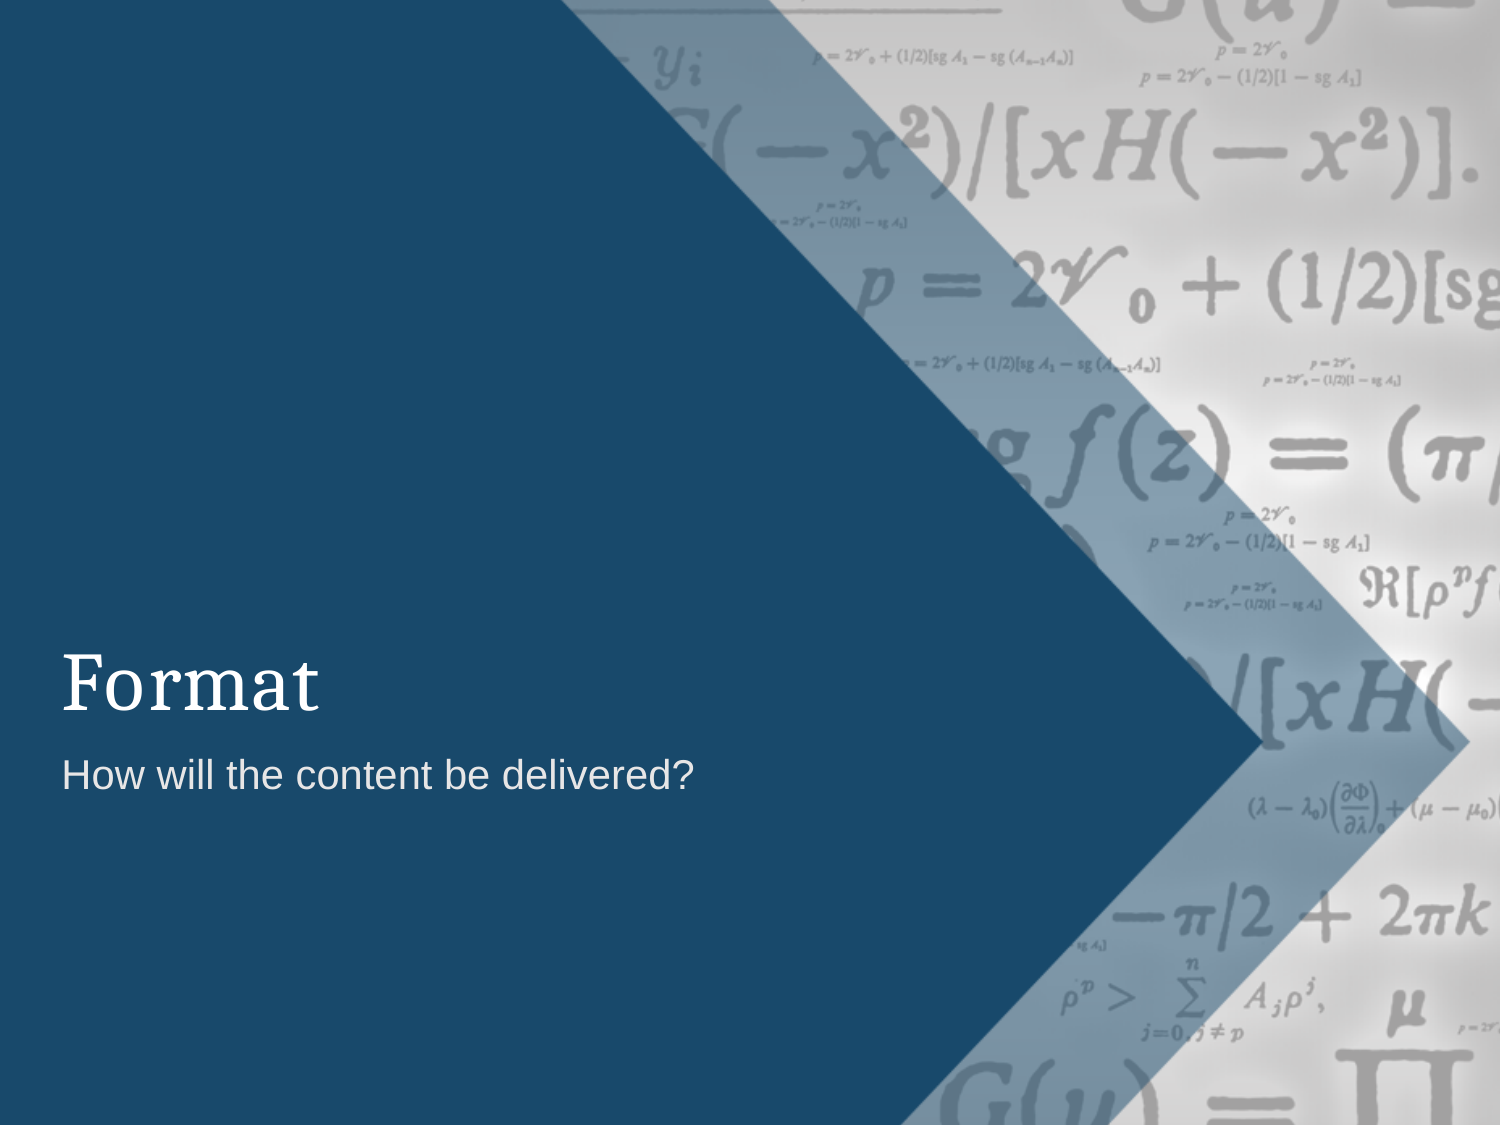

# Format
How will the content be delivered?